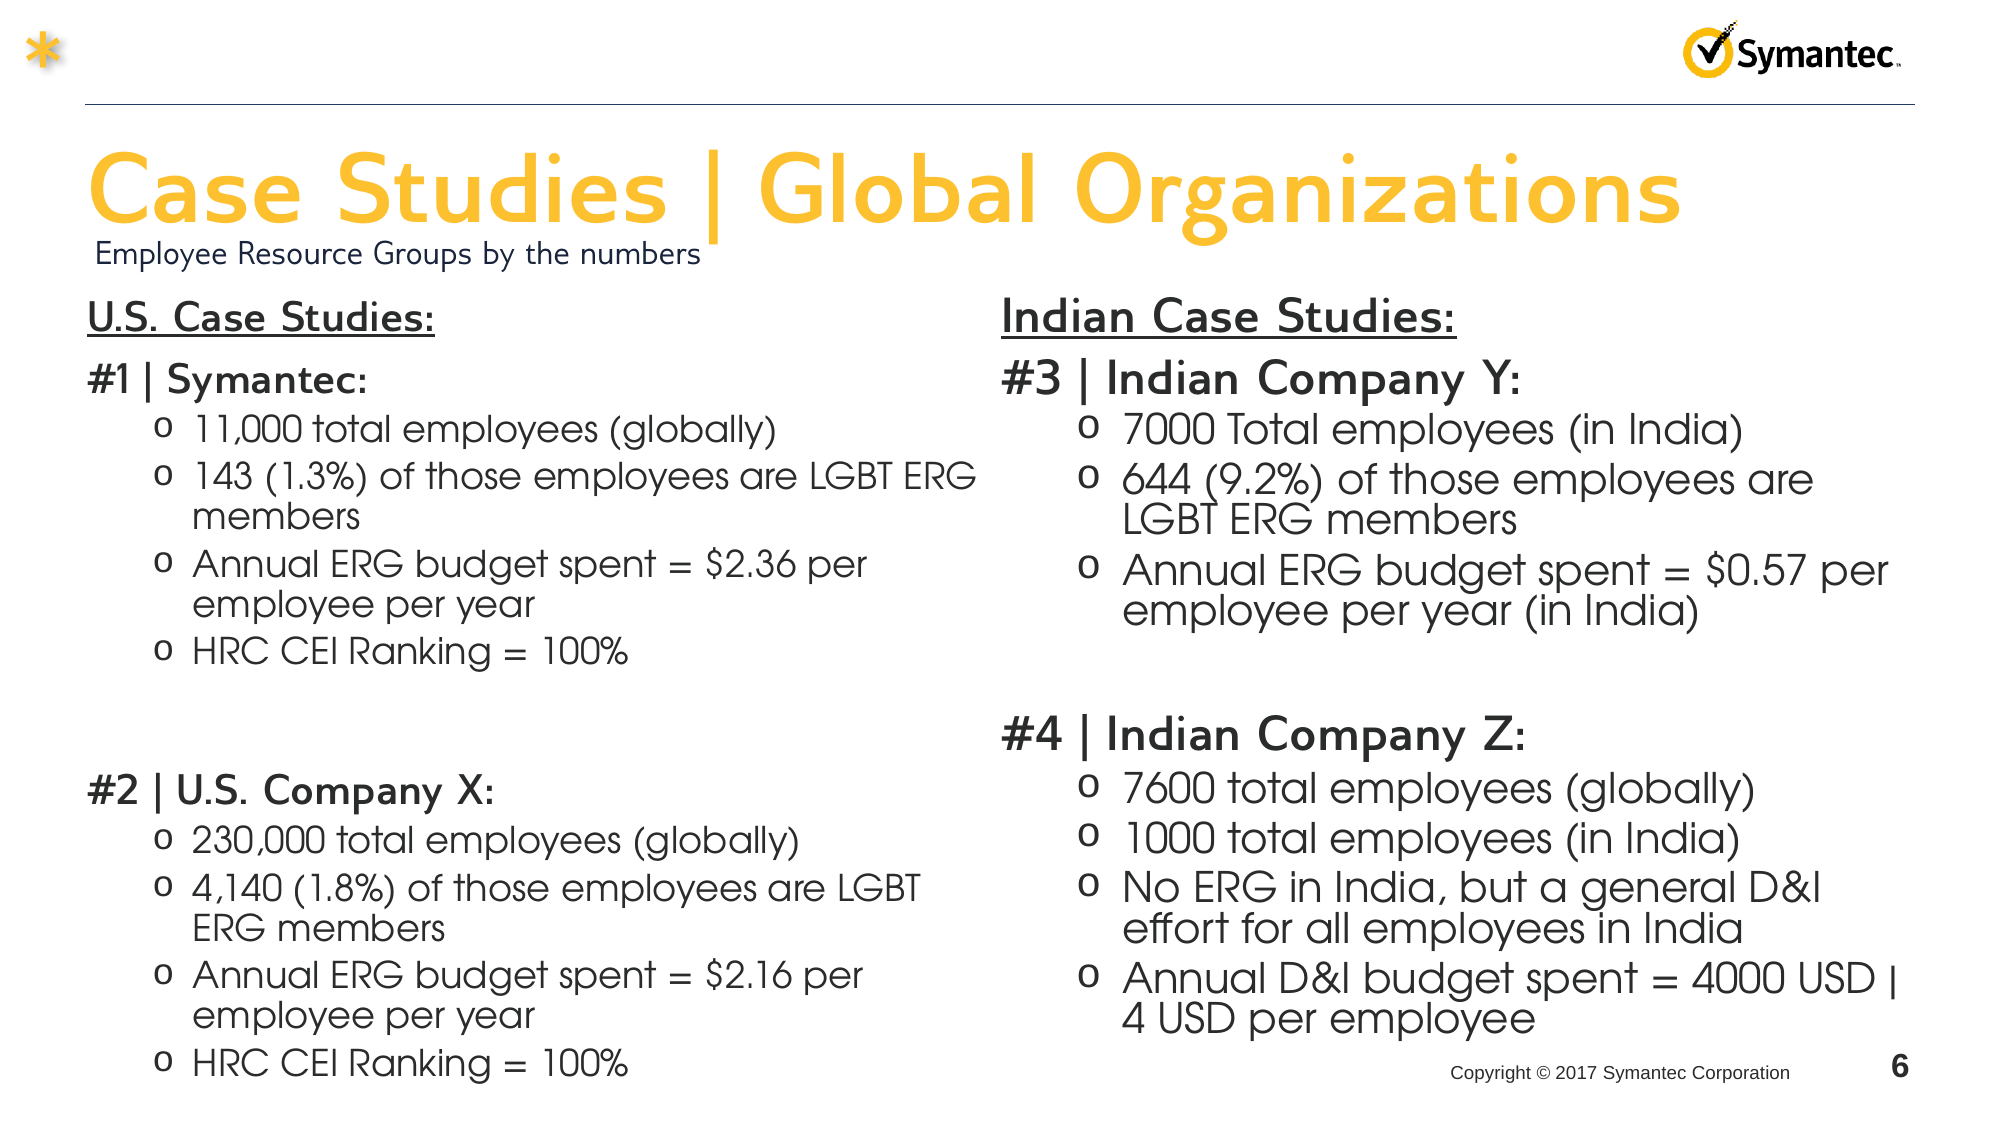

*
# Case Studies | Global Organizations
Employee Resource Groups by the numbers
Indian Case Studies:
#3 | Indian Company Y:
7000 Total employees (in India)
644 (9.2%) of those employees are LGBT ERG members
Annual ERG budget spent = $0.57 per employee per year (in India)

#4 | Indian Company Z:
7600 total employees (globally)
1000 total employees (in India)
No ERG in India, but a general D&I effort for all employees in India
Annual D&I budget spent = 4000 USD | 4 USD per employee
U.S. Case Studies:
#1 | Symantec:
11,000 total employees (globally)
143 (1.3%) of those employees are LGBT ERG members
Annual ERG budget spent = $2.36 per employee per year
HRC CEI Ranking = 100%
#2 | U.S. Company X:
230,000 total employees (globally)
4,140 (1.8%) of those employees are LGBT ERG members
Annual ERG budget spent = $2.16 per employee per year
HRC CEI Ranking = 100%